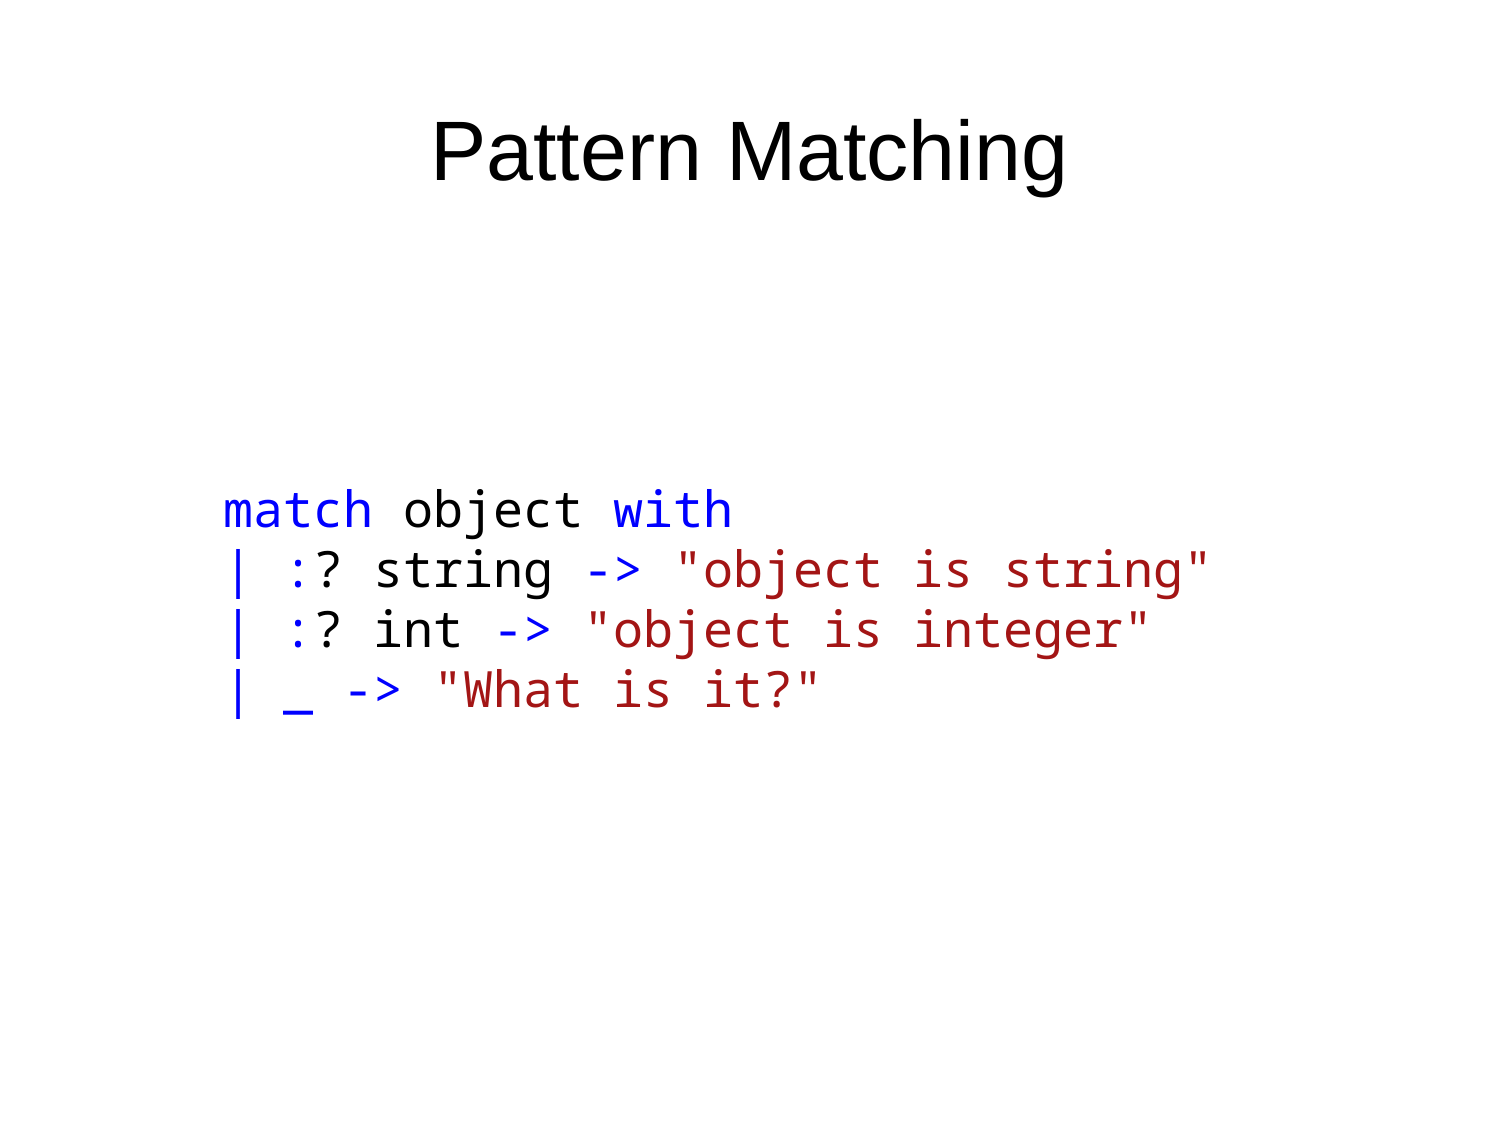

Pattern Matching
match object with
| :? string -> "object is string"
| :? int -> "object is integer"
| _ -> "What is it?"